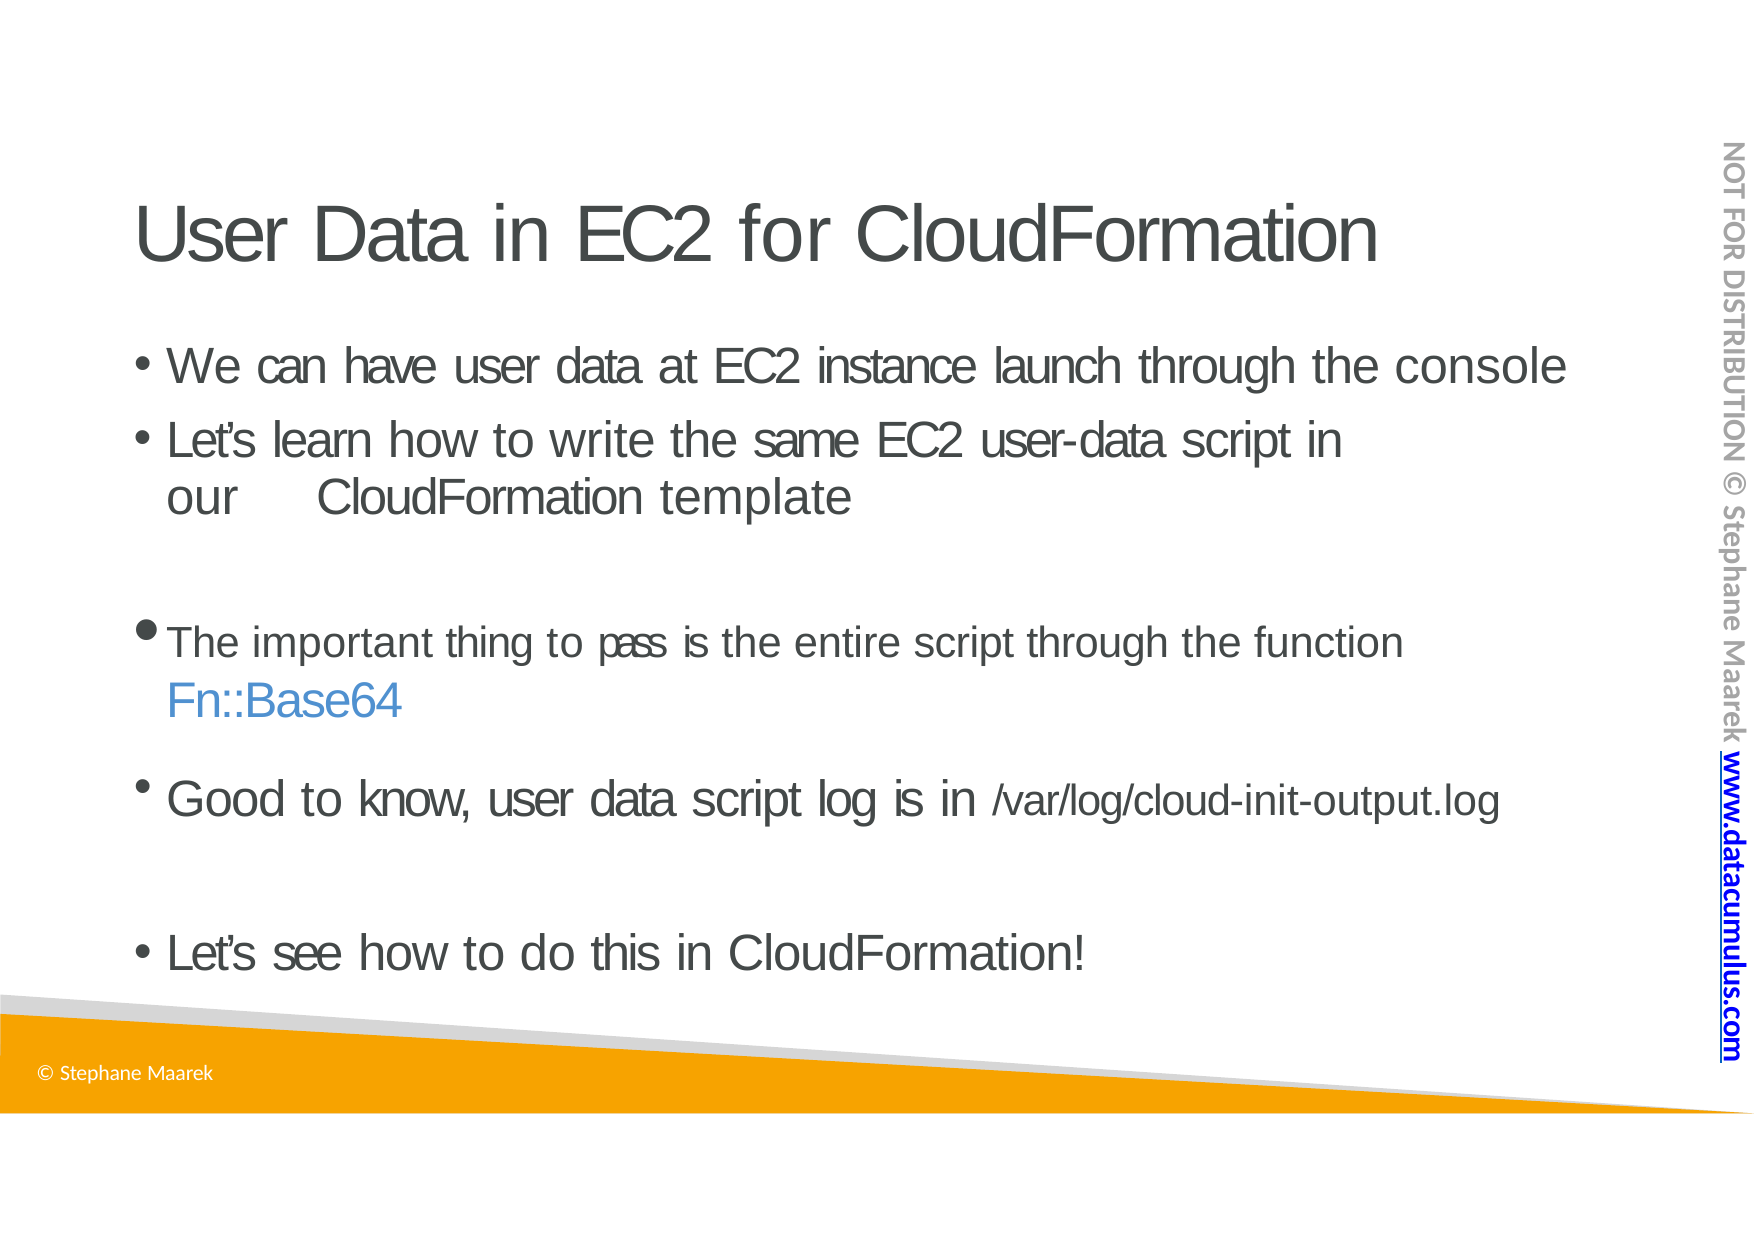

NOT FOR DISTRIBUTION © Stephane Maarek www.datacumulus.com
# User Data in EC2 for CloudFormation
We can have user data at EC2 instance launch through the console
Let’s learn how to write the same EC2 user-data script in our 	CloudFormation template

The important thing to pass is the entire script through the function 	Fn::Base64
Good to know, user data script log is in /var/log/cloud-init-output.log

Let’s see how to do this in CloudFormation!
© Stephane Maarek